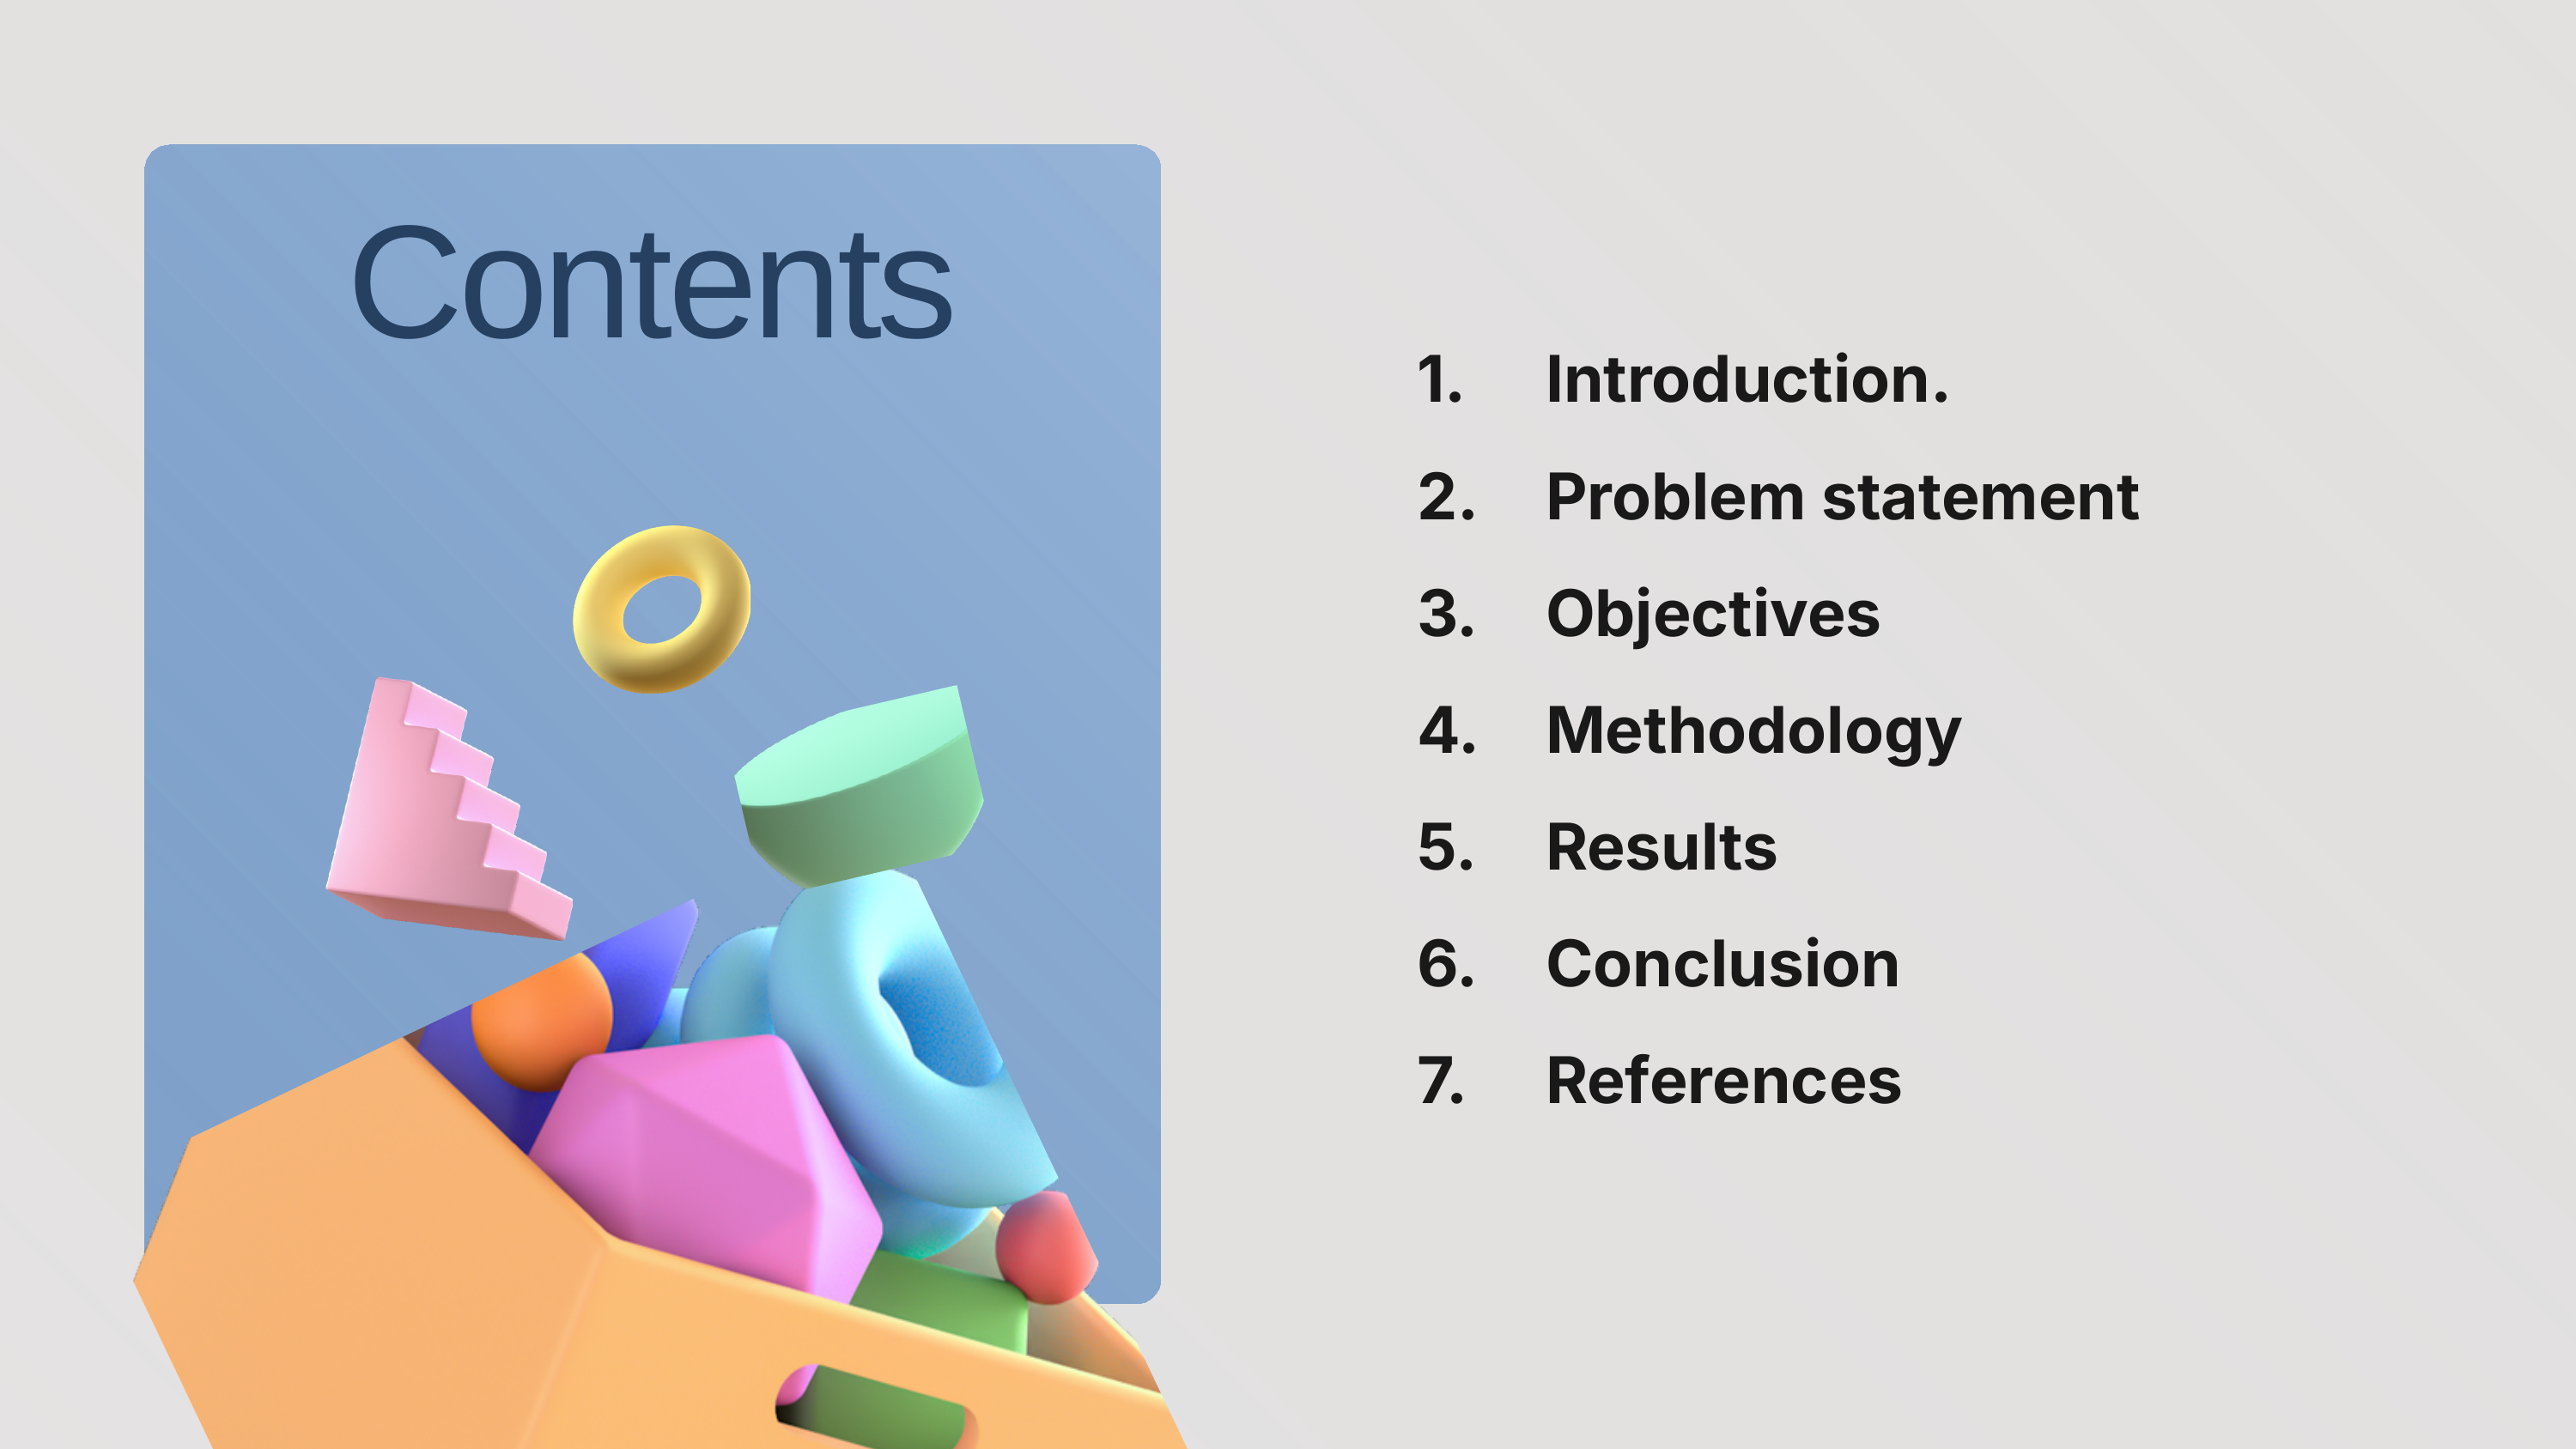

BNMIT College Chat Bot:
Enhancing Access and Engagement
Contents
| 1. Introduction. 2. Problem statement 3. Objectives 4. Methodology 5. Results 6. Conclusion 7. References |
| --- |

BNMIT College Chat Bot project,that aims to enhance communication and accessibility for everyone.
Our project involves the development of a chatbot, a conversational agent, tailored to assist students,and visitors in navigating through the information about college.
Through the BNMIT College Chat Bot, we aspire to provide a seamless and user-friendly interface for accessing information, addressing queries, and good engagement.